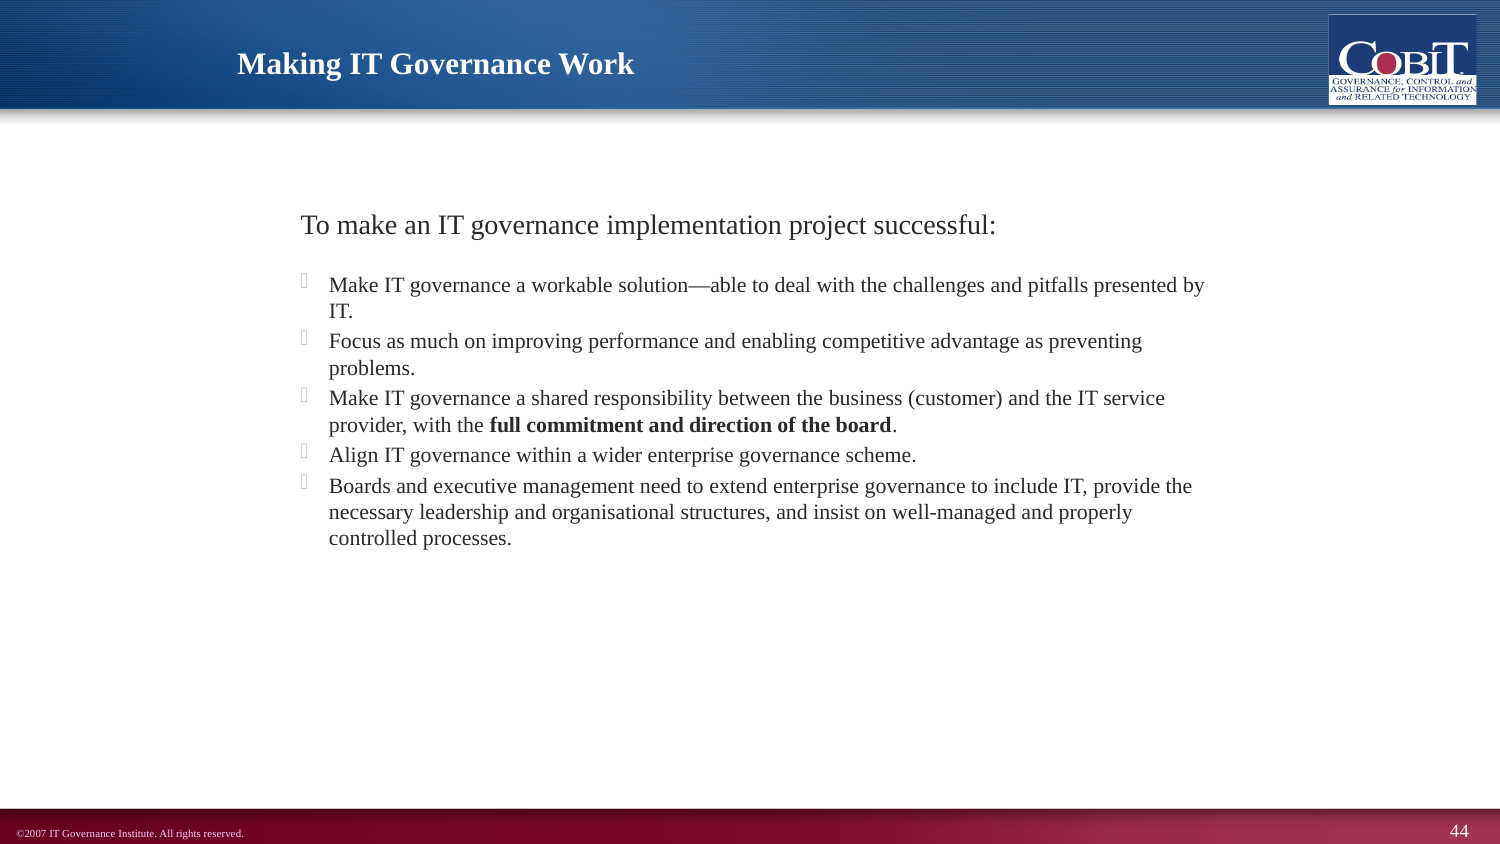

Making IT Governance Work
To make an IT governance implementation project successful:

Make IT governance a workable solution—able to deal with the challenges and pitfalls presented by IT.
Focus as much on improving performance and enabling competitive advantage as preventing problems.
Make IT governance a shared responsibility between the business (customer) and the IT service provider, with the full commitment and direction of the board.
Align IT governance within a wider enterprise governance scheme.
Boards and executive management need to extend enterprise governance to include IT, provide the necessary leadership and organisational structures, and insist on well-managed and properly controlled processes.